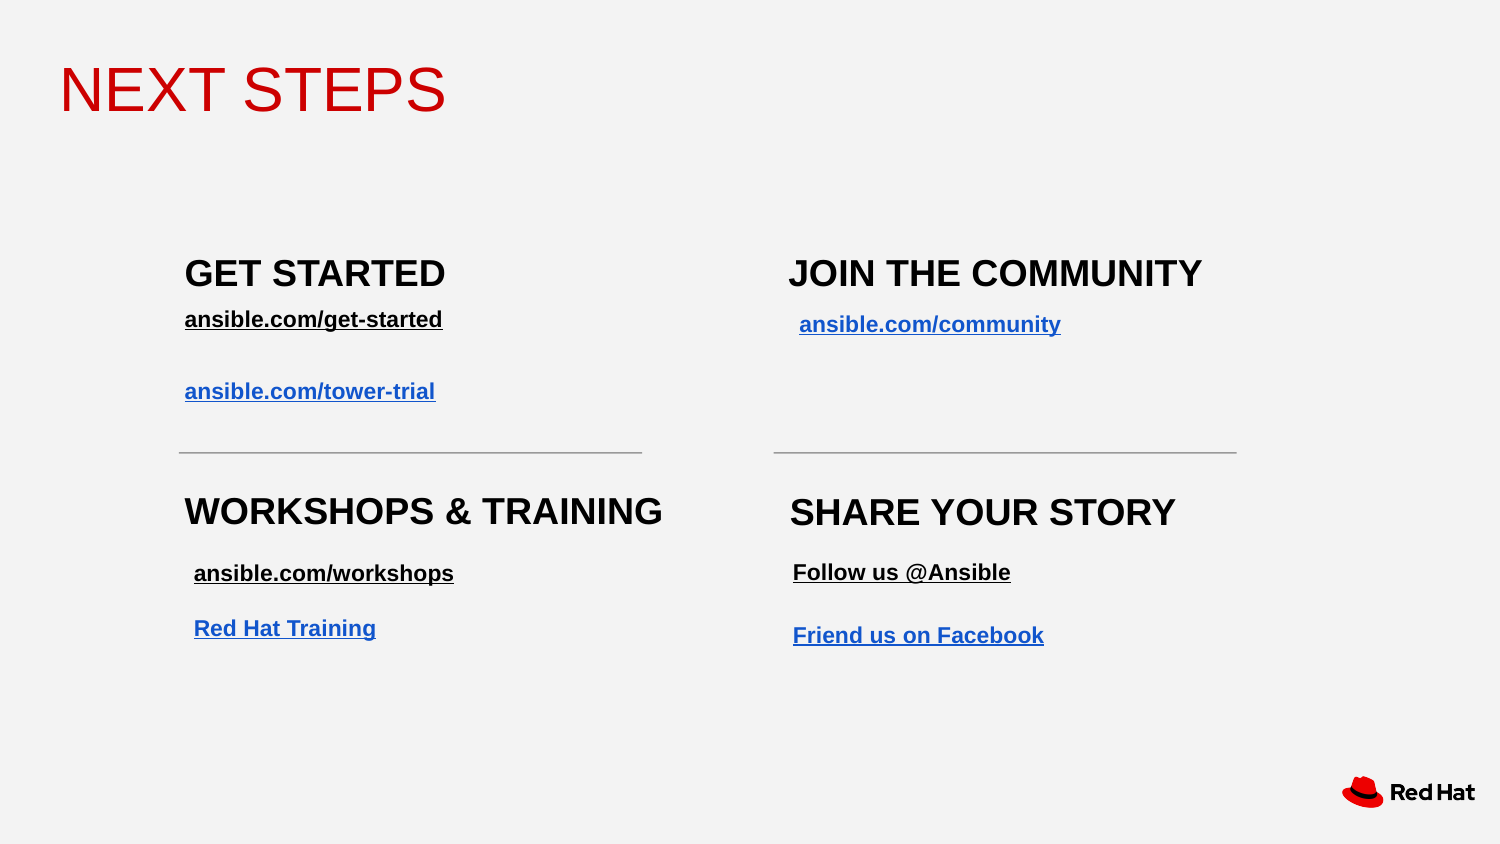

NEXT STEPS
GET STARTED

JOIN THE COMMUNITY

ansible.com/community
ansible.com/get-started
ansible.com/tower-trial

WORKSHOPS & TRAINING

SHARE YOUR STORY
  Follow us @Ansible
  Friend us on Facebook
ansible.com/workshops
Red Hat Training